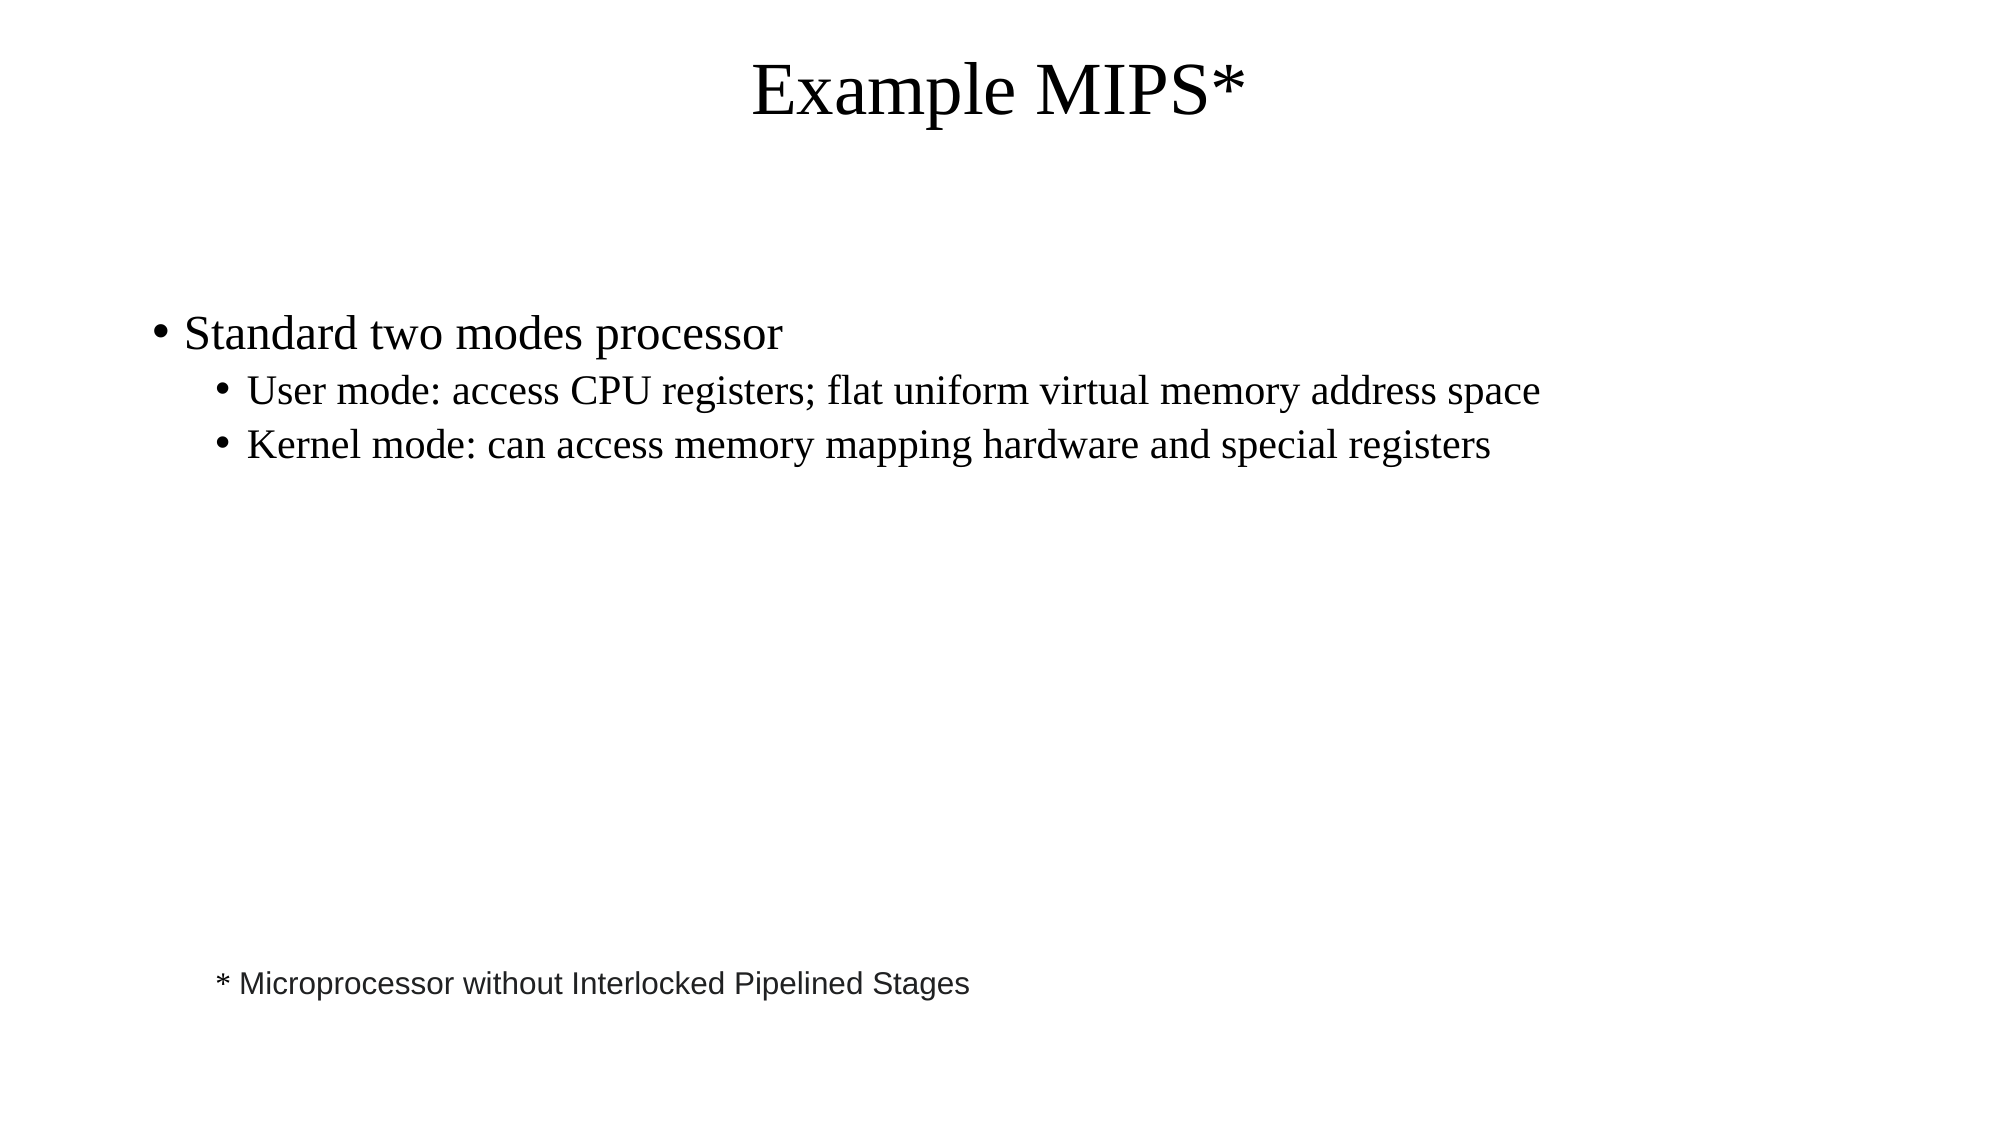

# Example MIPS*
Standard two modes processor
User mode: access CPU registers; flat uniform virtual memory address space
Kernel mode: can access memory mapping hardware and special registers

* Microprocessor without Interlocked Pipelined Stages